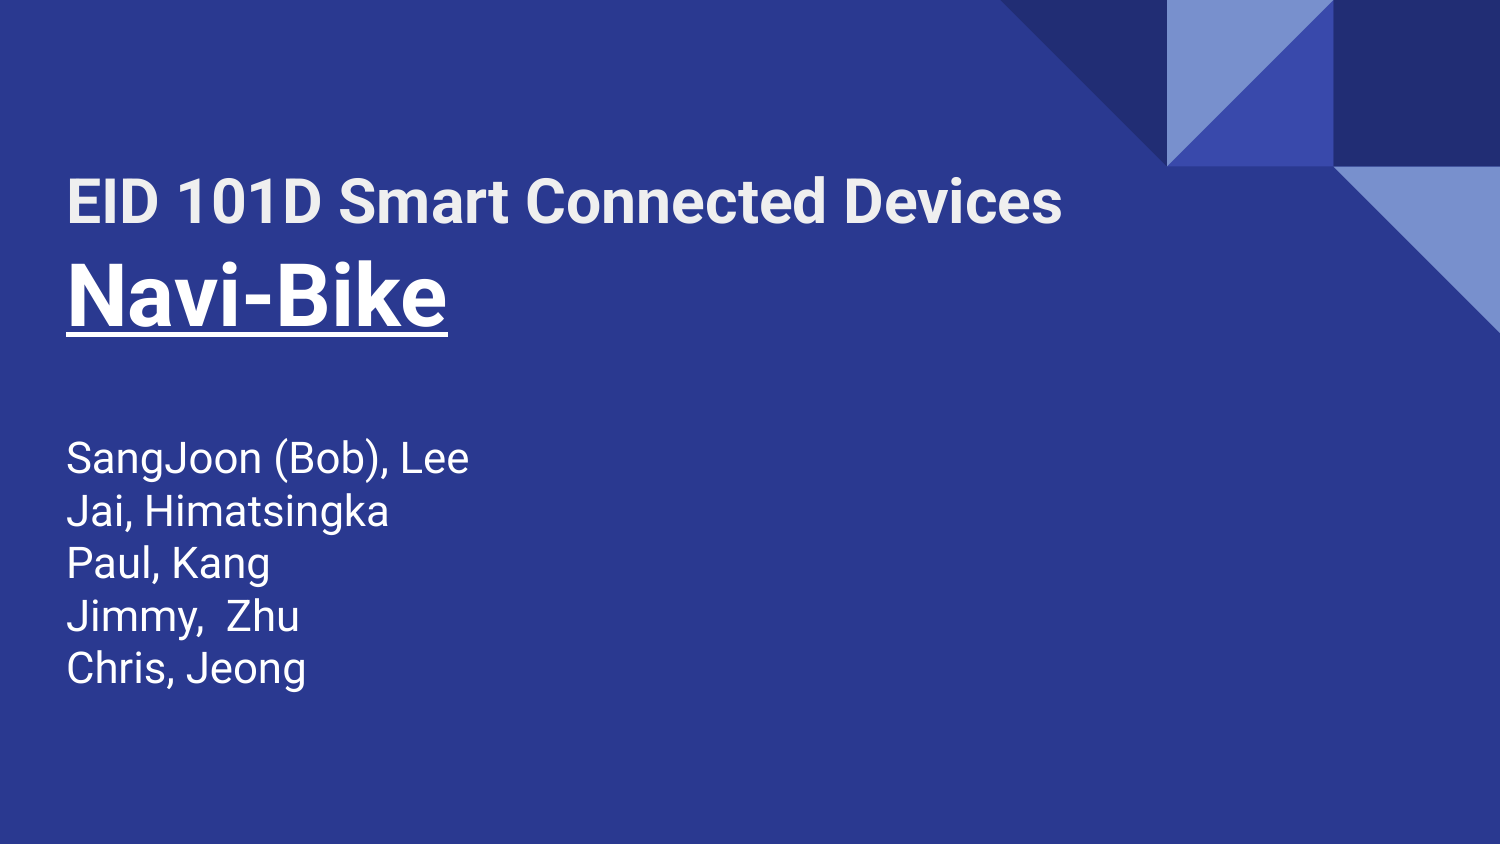

# EID 101D Smart Connected Devices
Navi-Bike
SangJoon (Bob), Lee
Jai, Himatsingka
Paul, Kang
Jimmy,  Zhu
Chris, Jeong